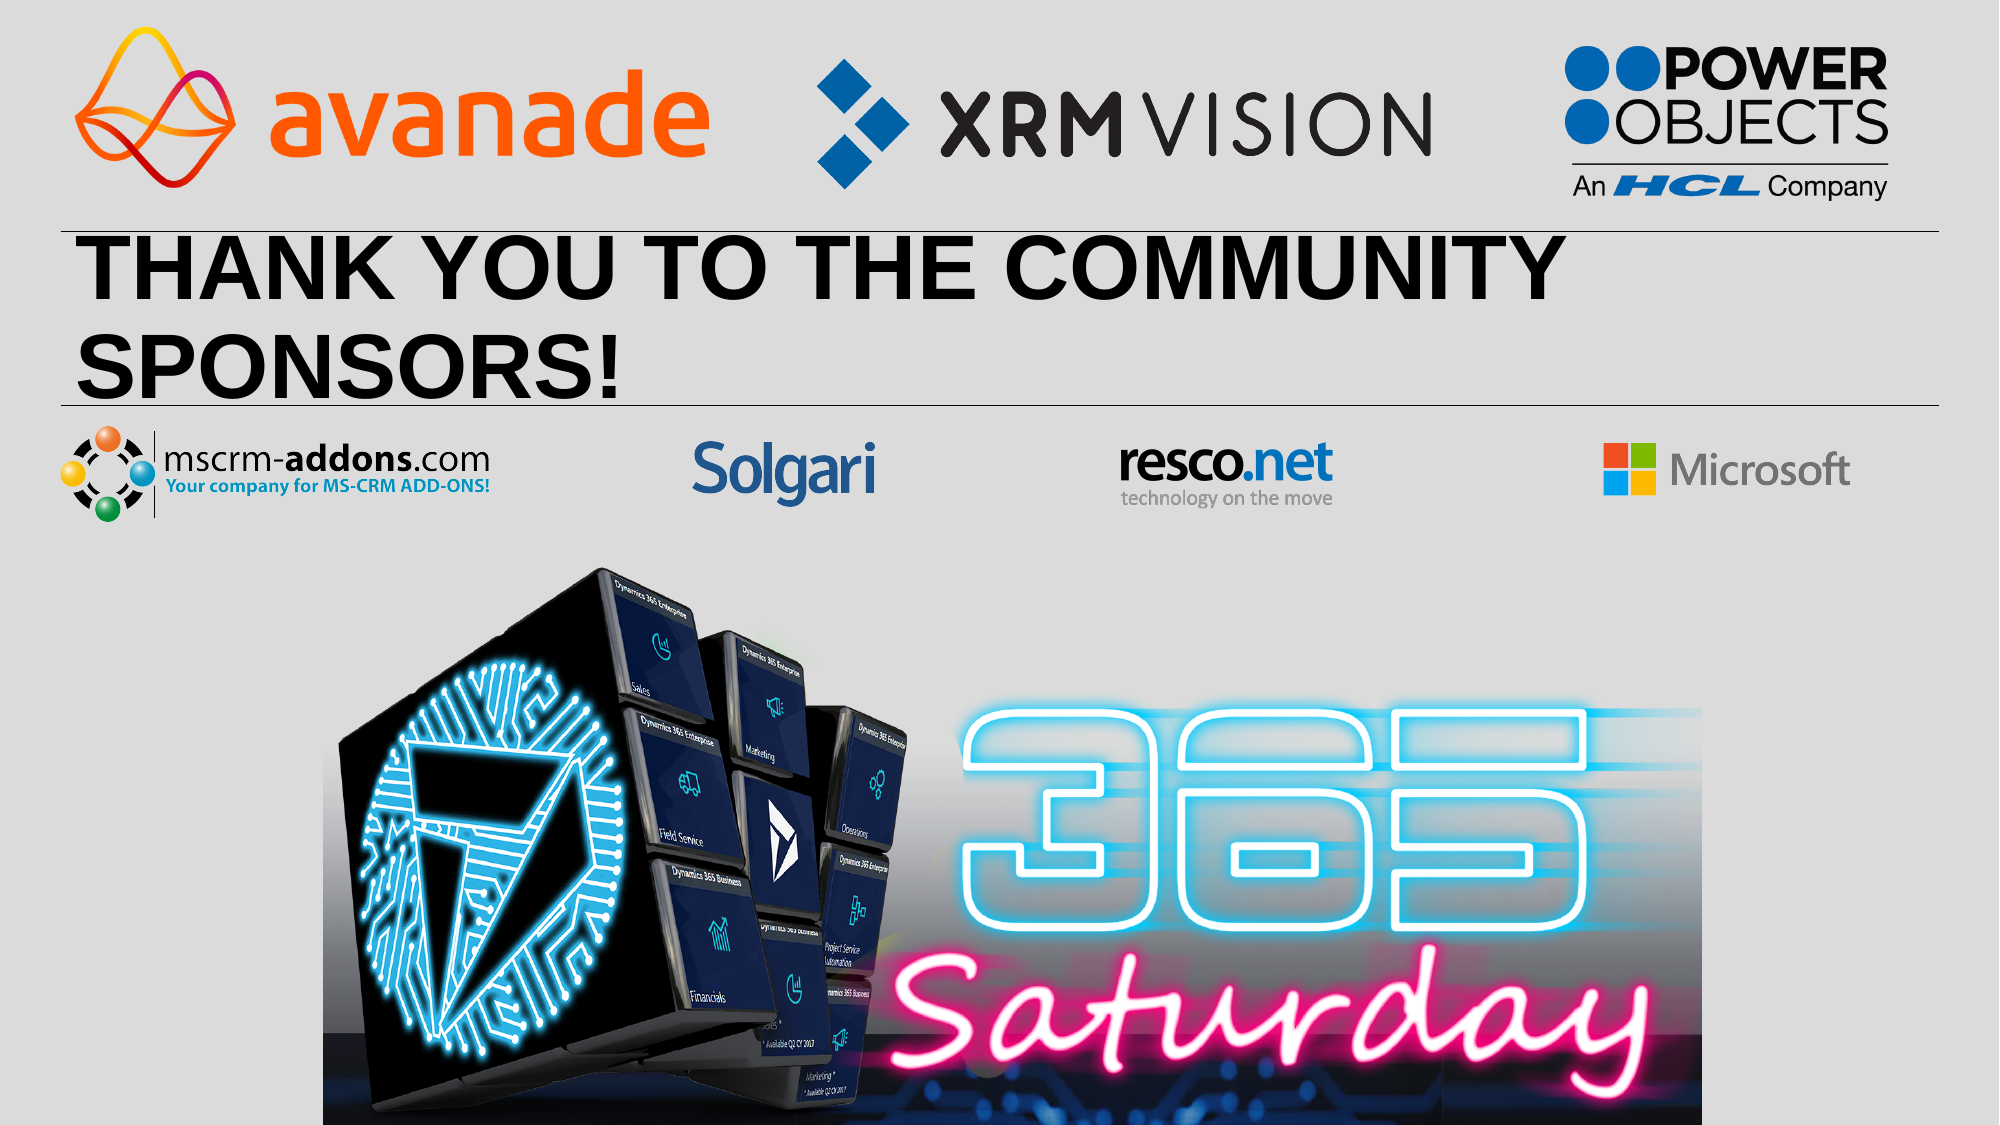

# THANK YOU TO THE COMMUNITY SPONSORS!